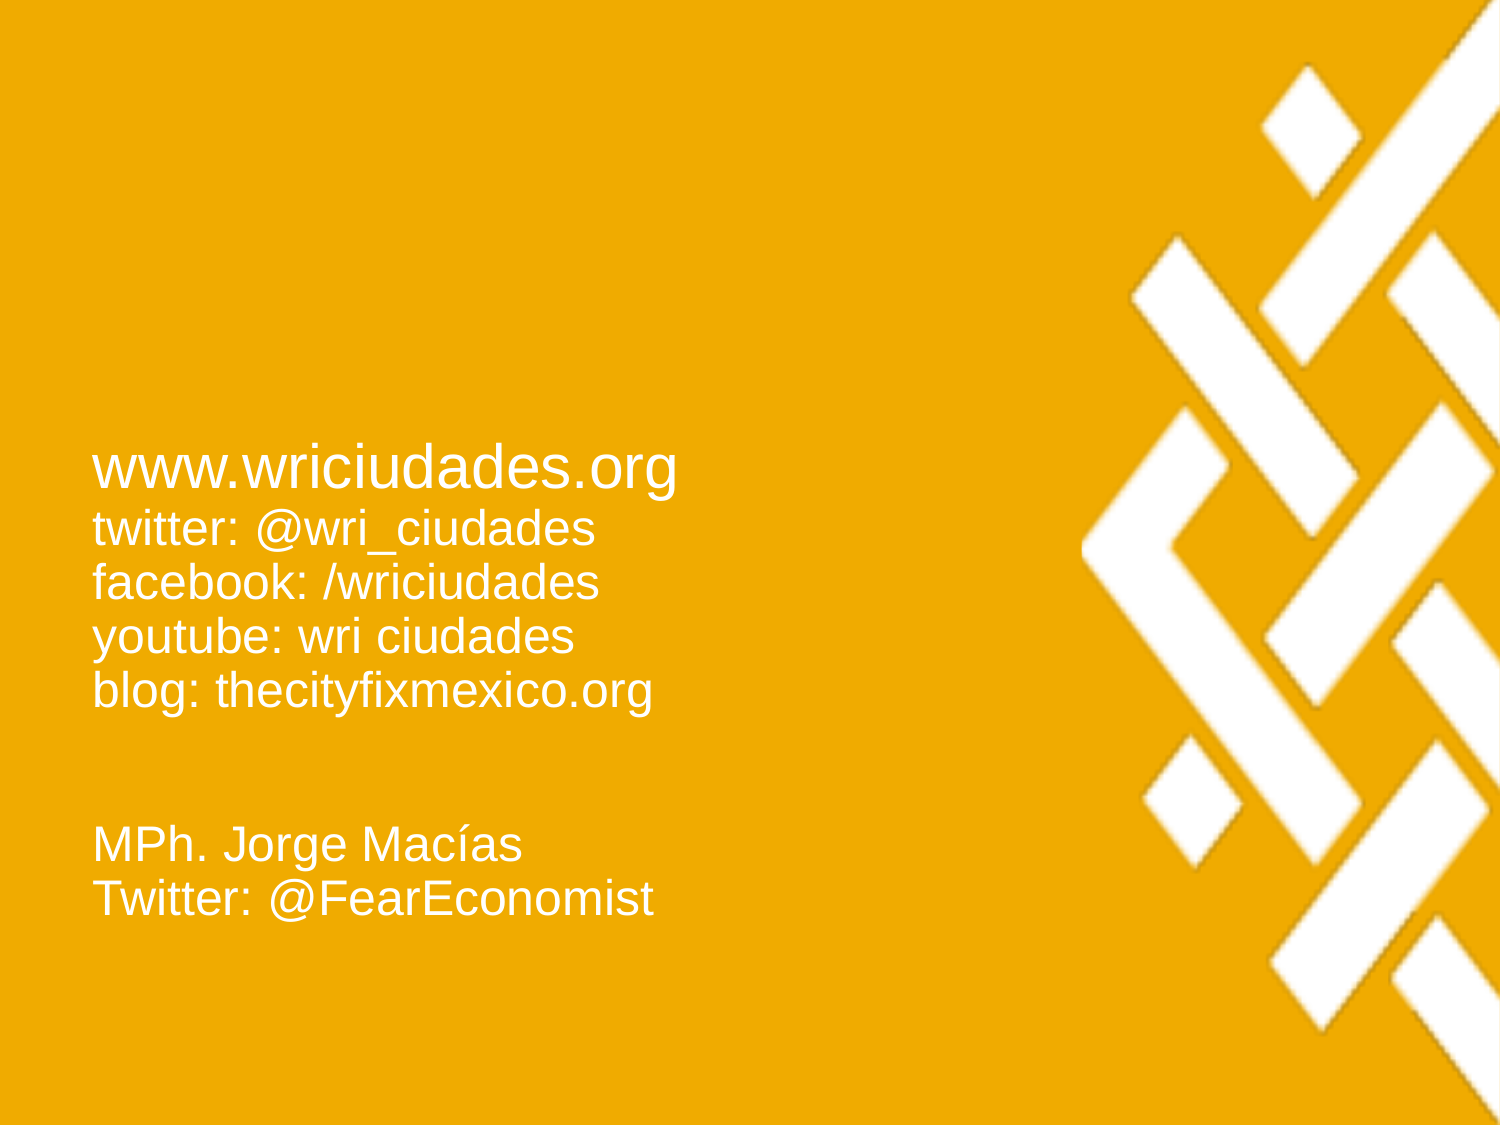

www.wriciudades.org
twitter: @wri_ciudades
facebook: /wriciudades
youtube: wri ciudades
blog: thecityfixmexico.org

MPh. Jorge Macías
Twitter: @FearEconomist